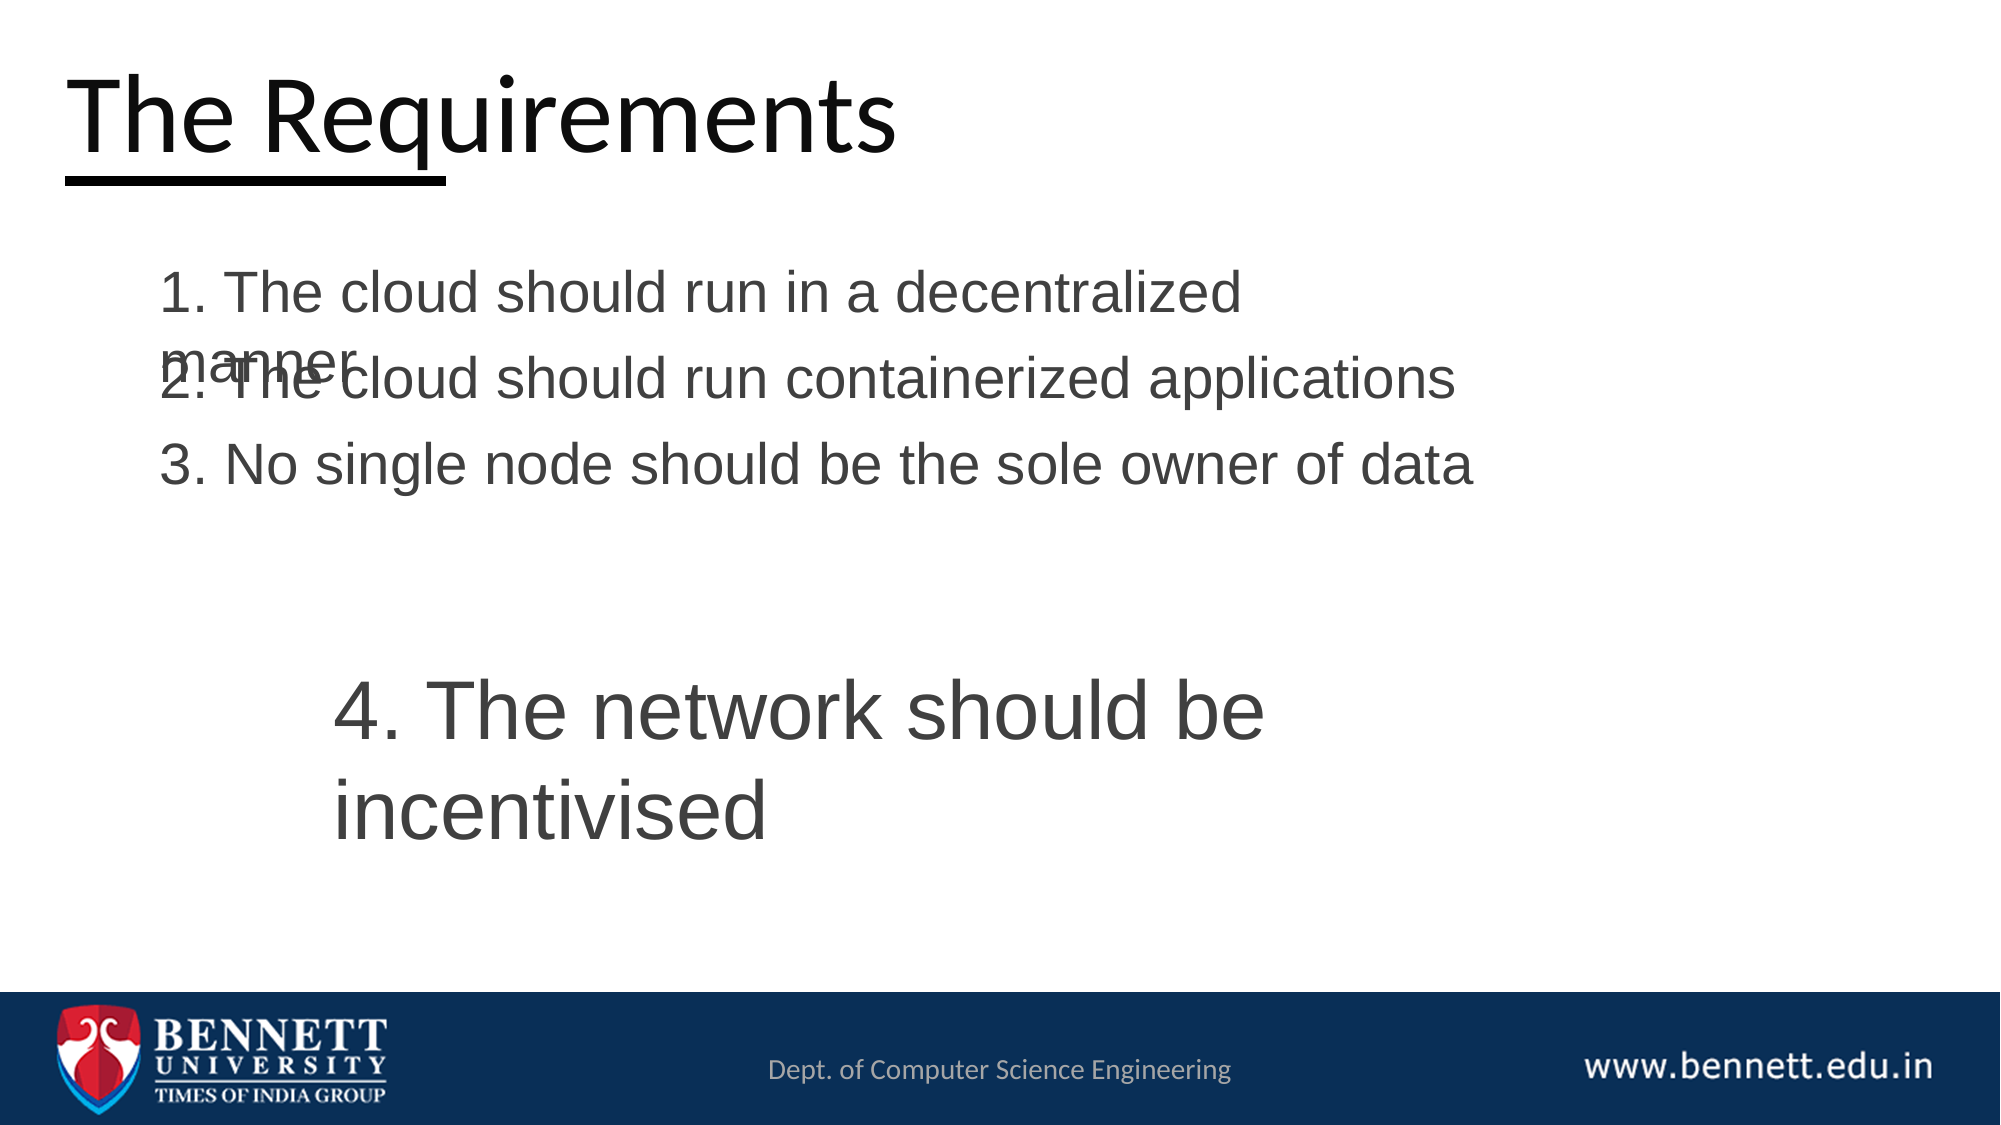

The Requirements
1. The cloud should run in a decentralized manner
2. The cloud should run containerized applications
3. No single node should be the sole owner of data
4. The network should be incentivised